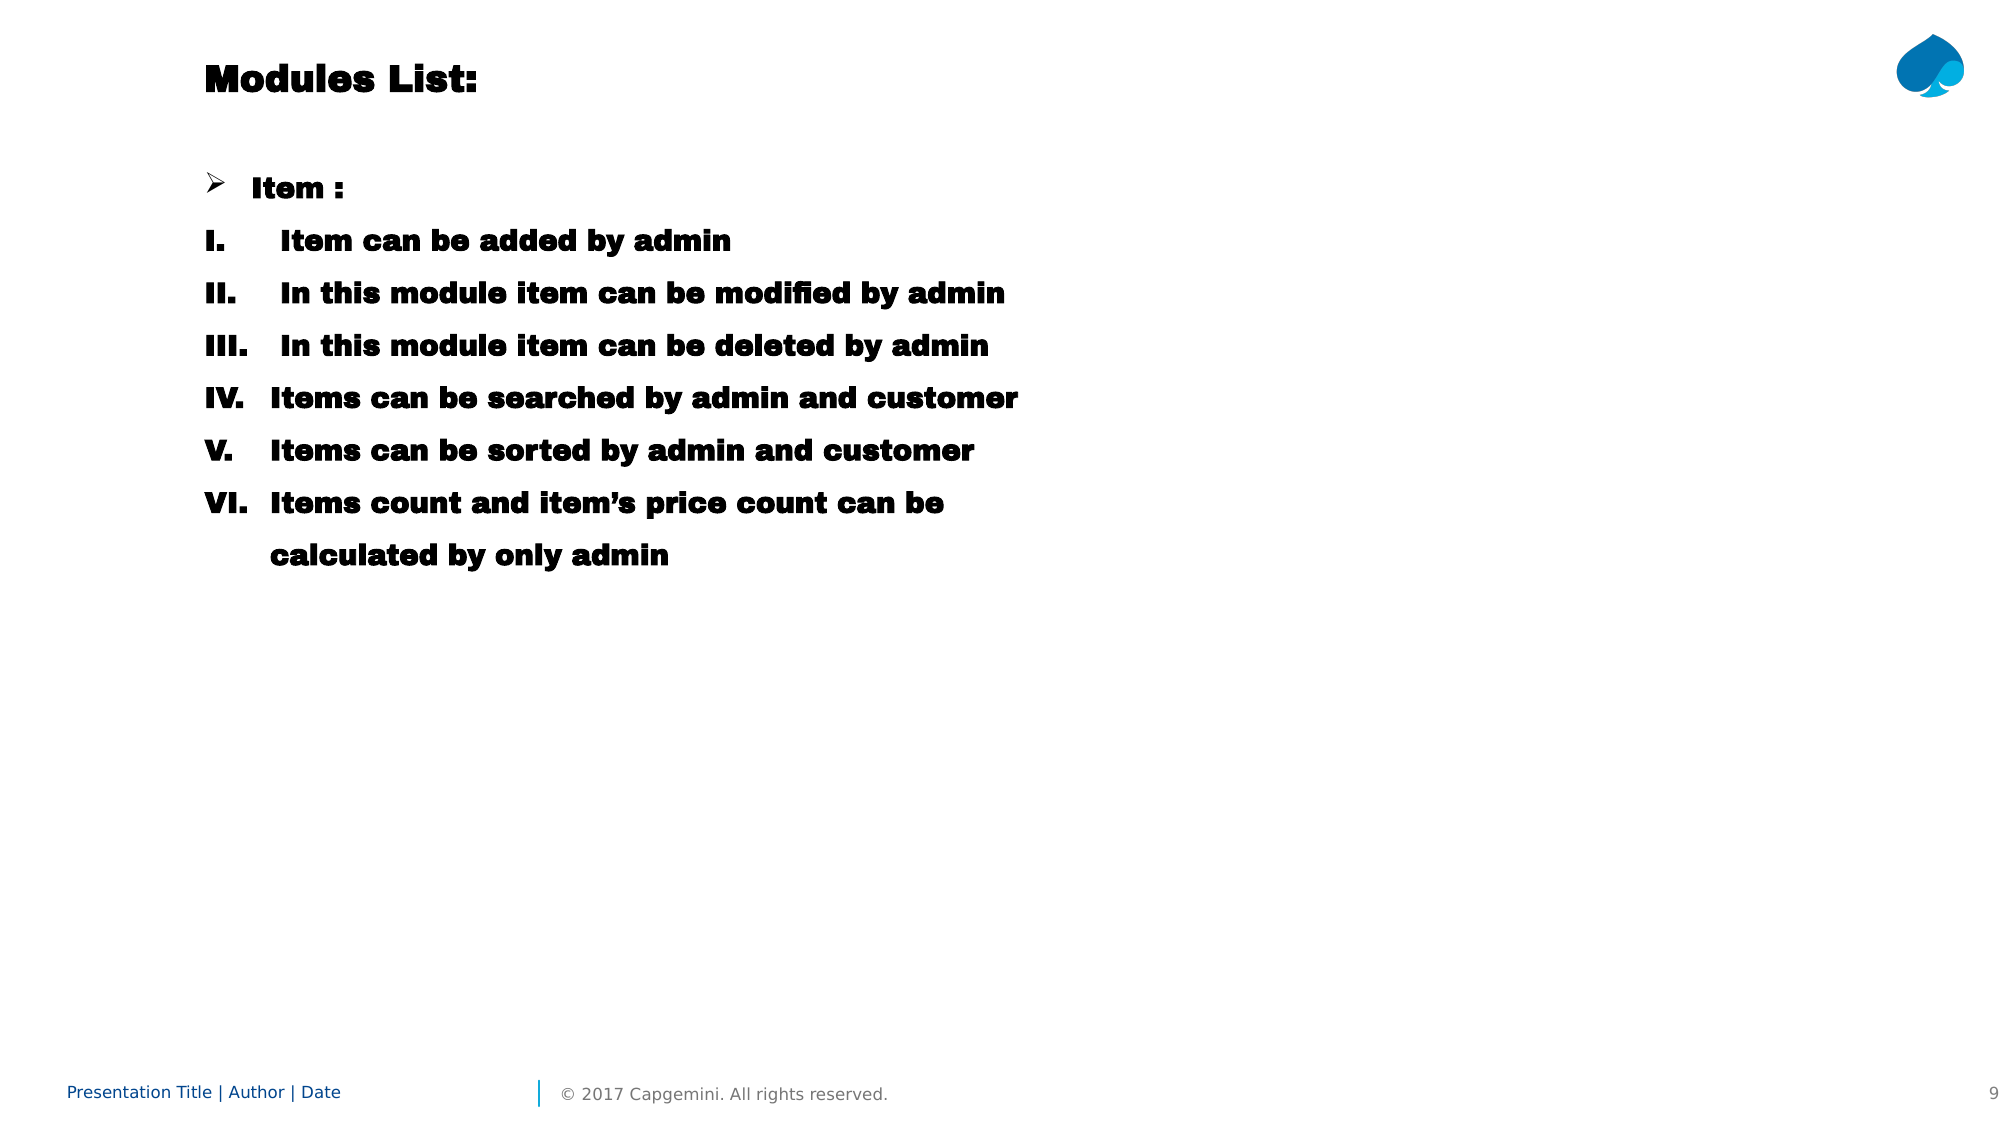

Modules List:

Item :
 Item can be added by admin
 In this module item can be modified by admin
 In this module item can be deleted by admin
Items can be searched by admin and customer
Items can be sorted by admin and customer
Items count and item’s price count can be calculated by only admin